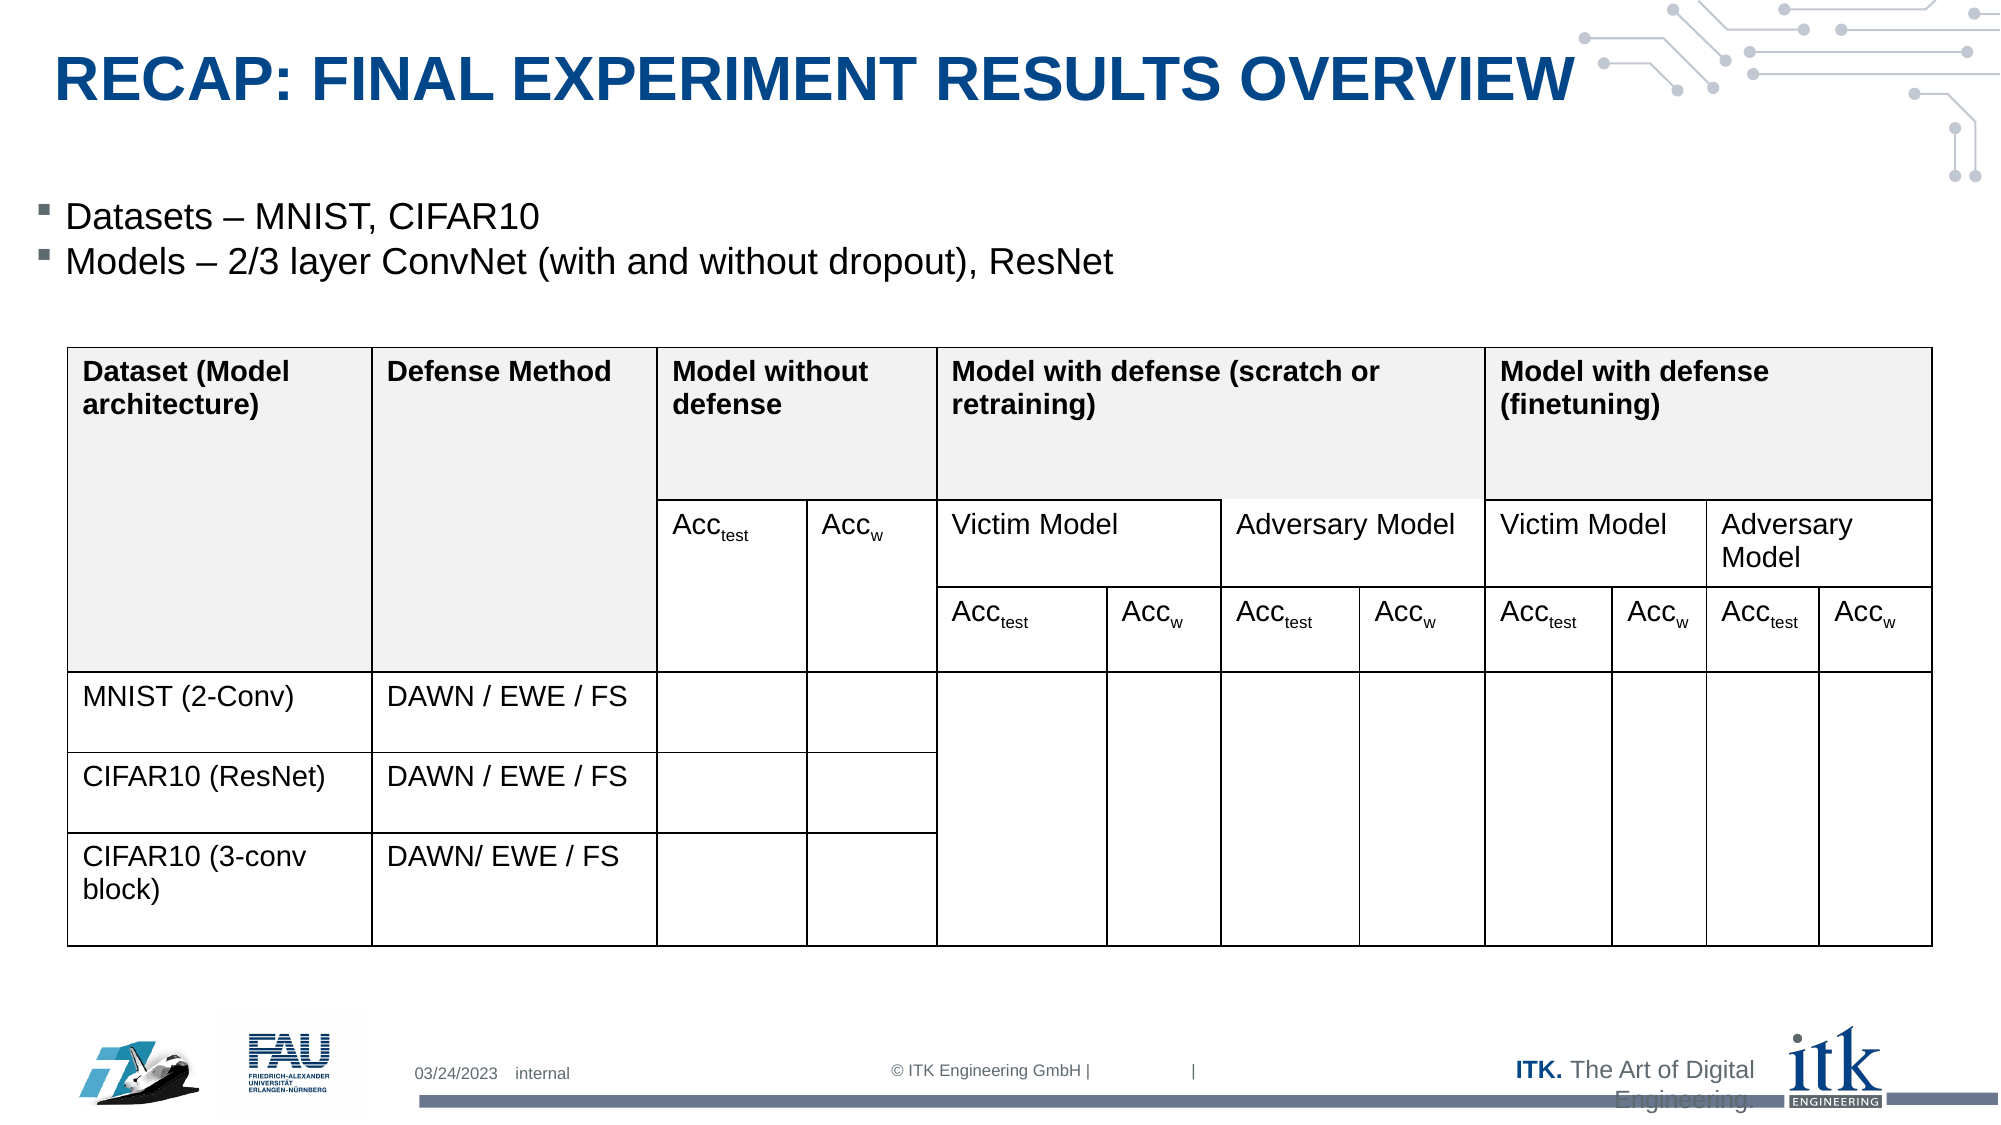

# RECAP: FINAL EXPERIMENT RESULTS OVERVIEW

Datasets – MNIST, CIFAR10
Models – 2/3 layer ConvNet (with and without dropout), ResNet

| Dataset (Model architecture) | Defense Method | Model without defense |  | Model with defense (scratch or retraining) |  |  |  | Model with defense (finetuning) |  |  |  |
| --- | --- | --- | --- | --- | --- | --- | --- | --- | --- | --- | --- |
|  |  | Acctest | Accw | Victim Model |  | Adversary Model |  | Victim Model |  | Adversary Model |  |
|  |  |  |  | Acctest | Accw | Acctest | Accw | Acctest | Accw | Acctest | Accw |
| MNIST (2-Conv) | DAWN / EWE / FS |  |  |  |  |  |  |  |  |  |  |
| CIFAR10 (ResNet) | DAWN / EWE / FS |  |  |  |  |  |  |  |  |  |  |
| CIFAR10 (3-conv block) | DAWN/ EWE / FS |  |  |  |  |  |  |  |  |  |  |
03/24/2023
internal